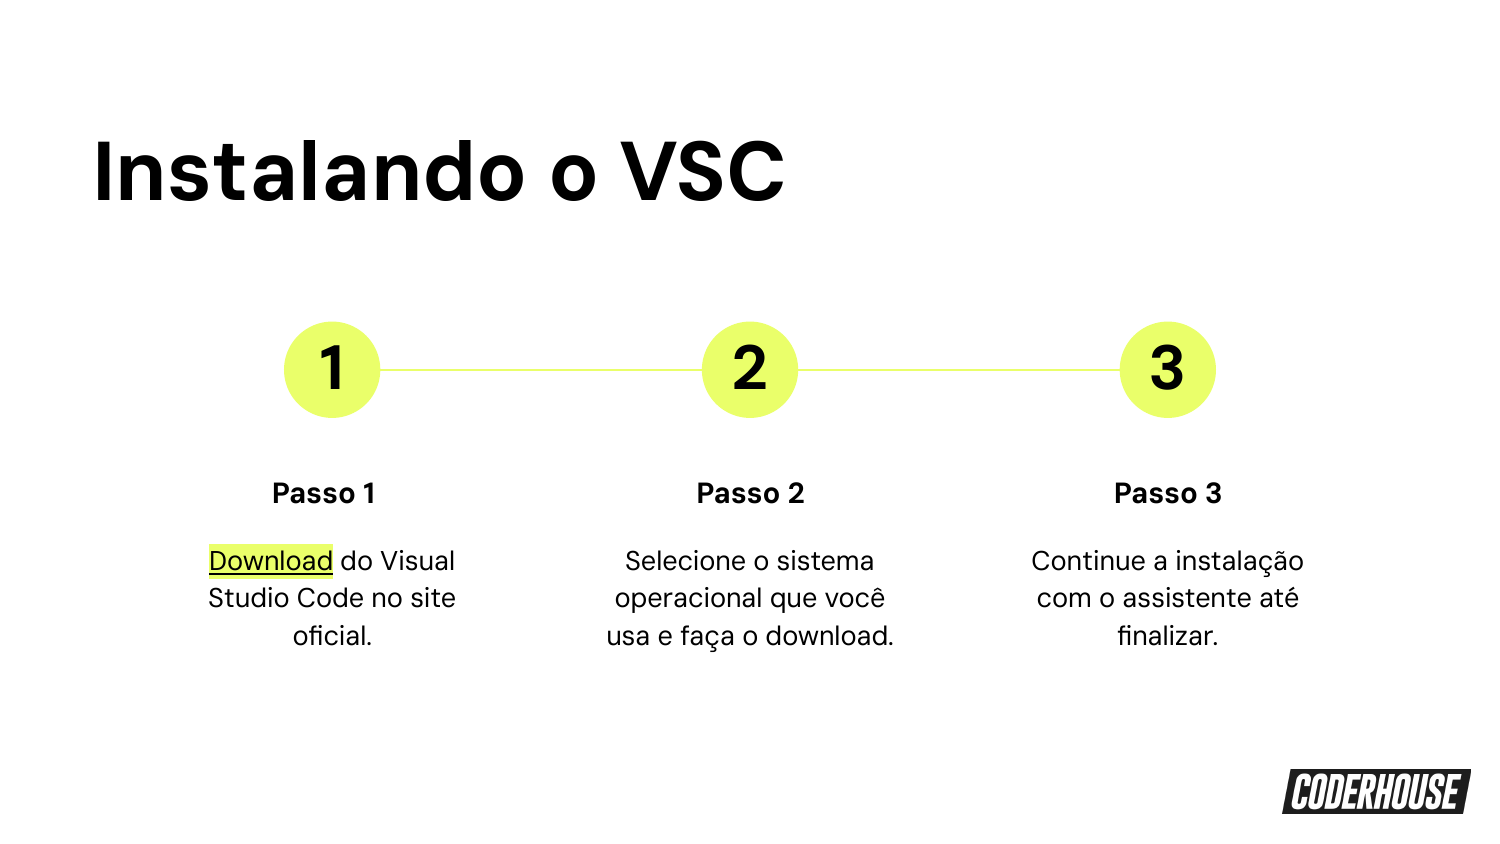

Instalando o VSC
1

2
3

Passo 1
Passo 2
Passo 3
Download do Visual Studio Code no site oficial.

Selecione o sistema operacional que você usa e faça o download.

Continue a instalação com o assistente até finalizar.